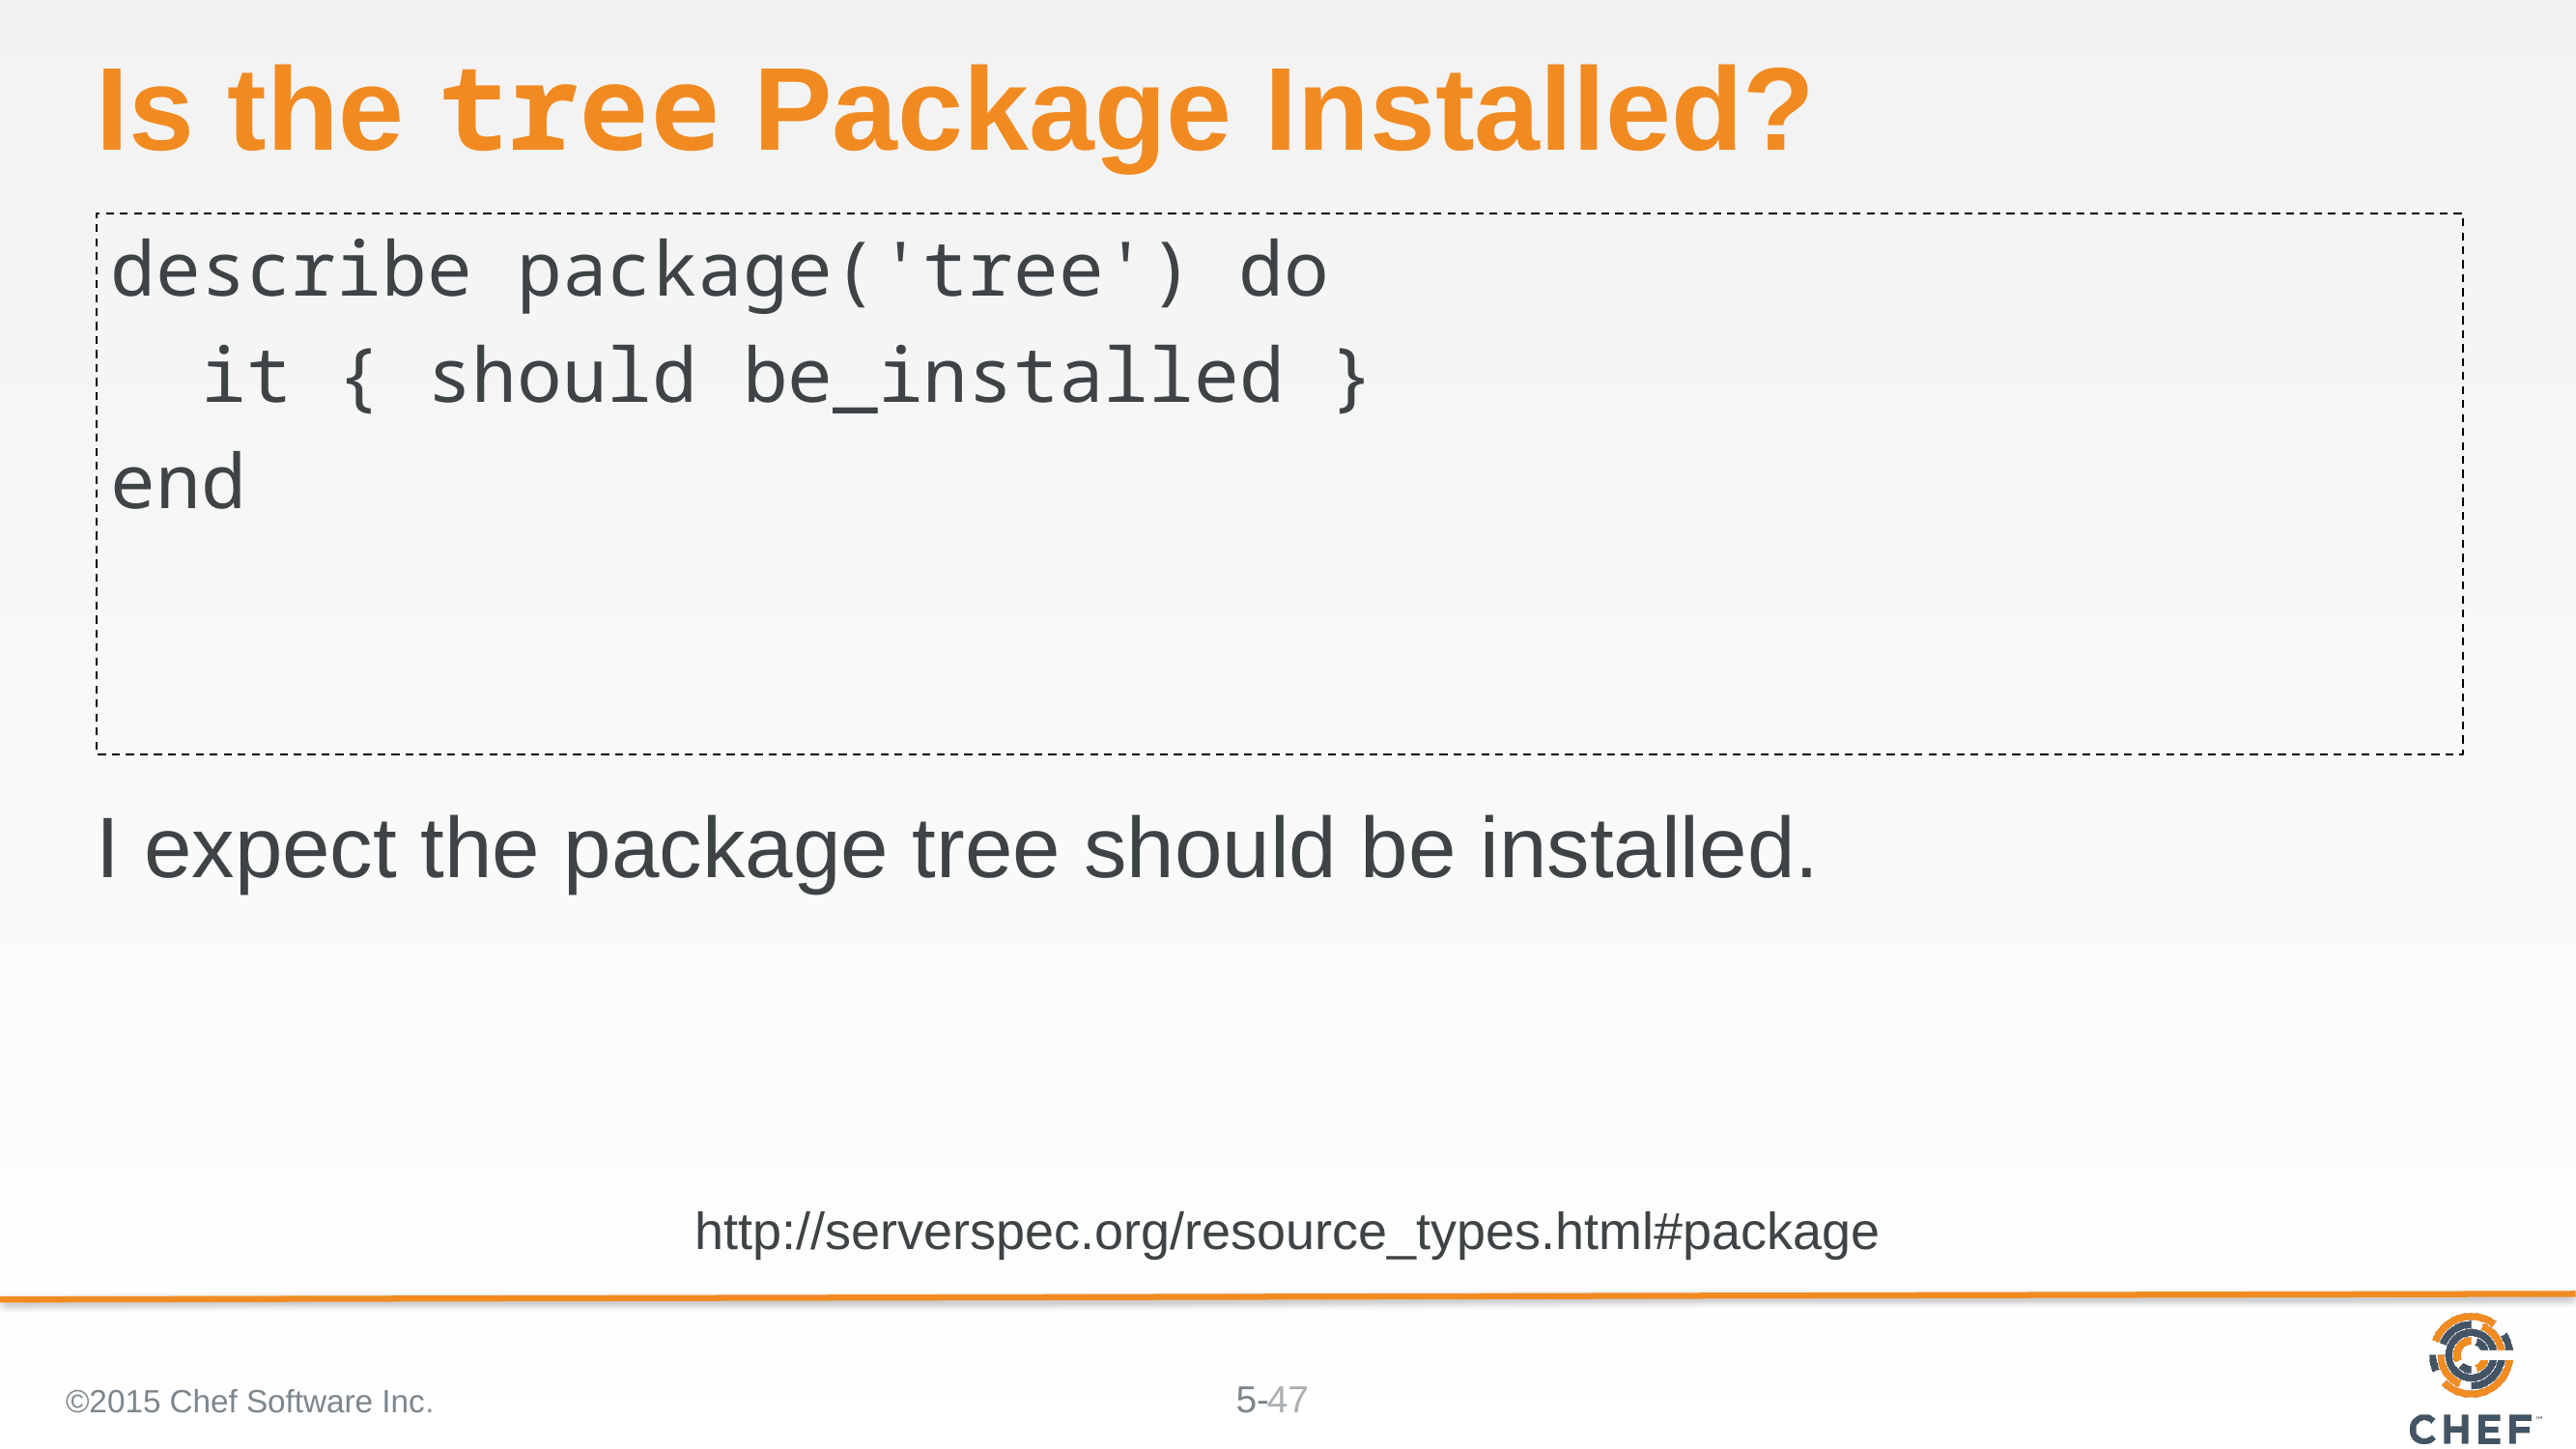

# Is the tree Package Installed?
describe package('tree') do
  it { should be_installed }
end

I expect the package tree should be installed.
http://serverspec.org/resource_types.html#package
©2015 Chef Software Inc.
47